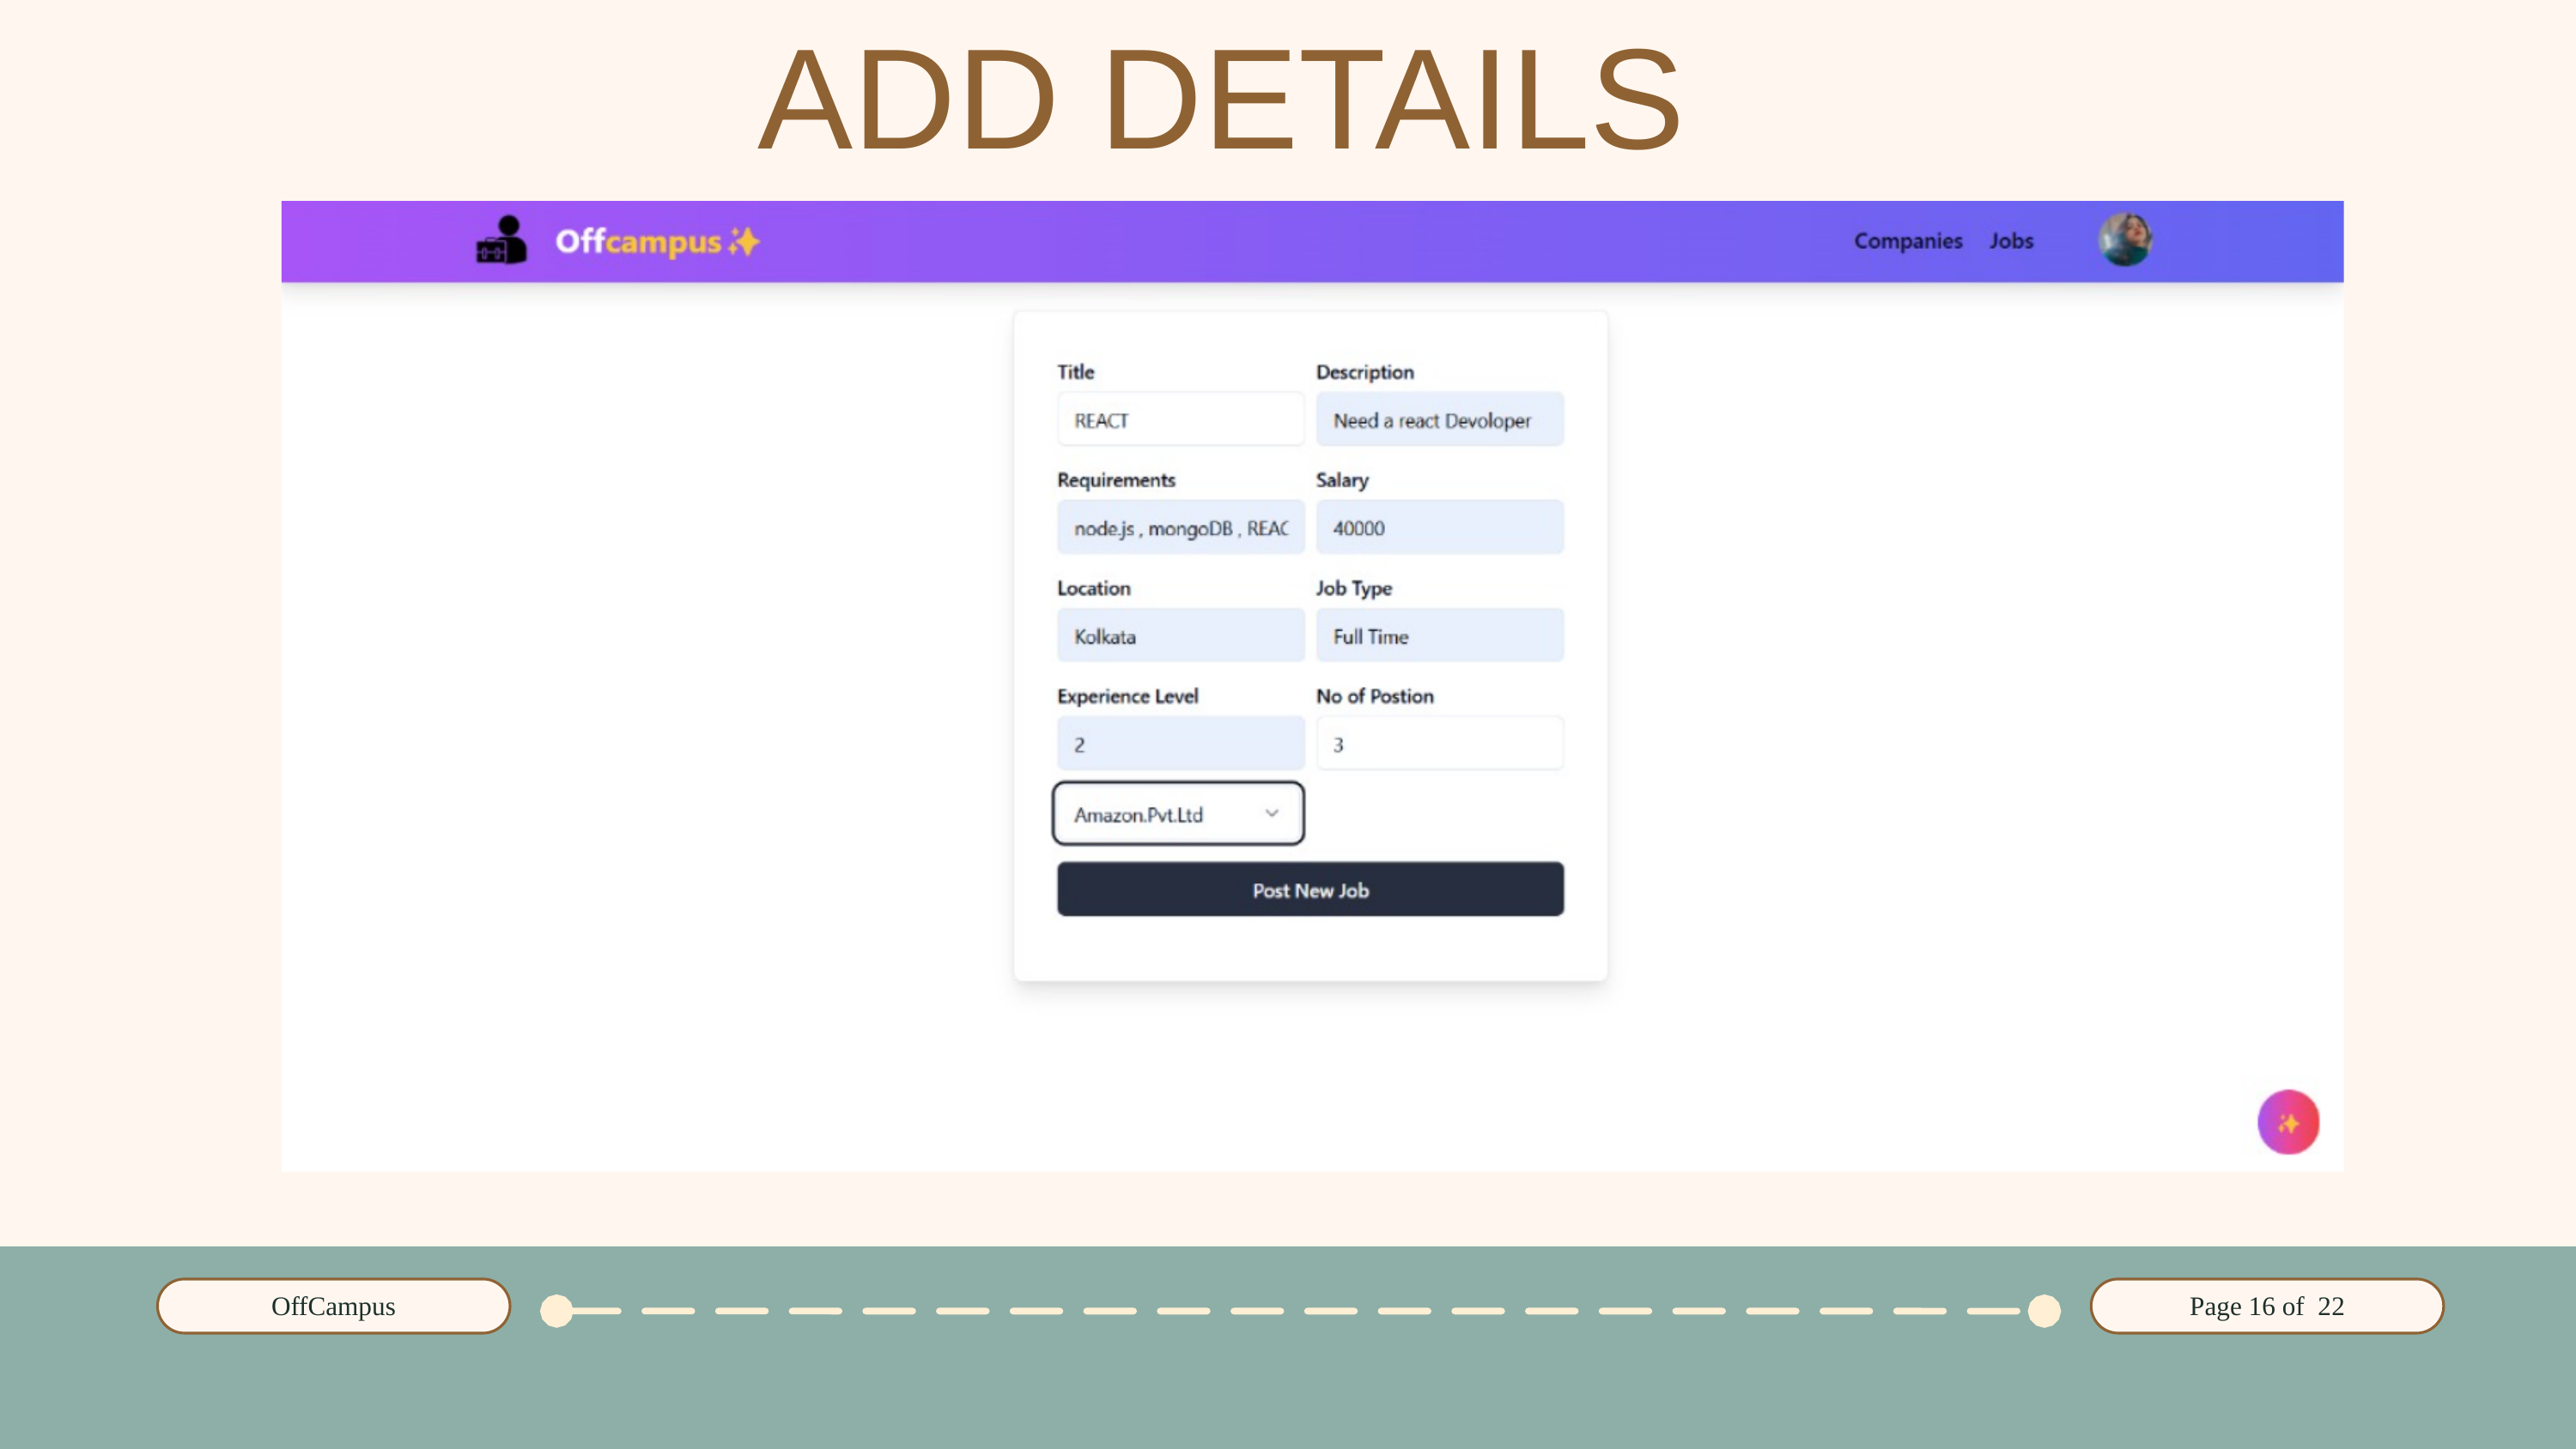

ADD DETAILS

OffCampus
Page 16 of  22